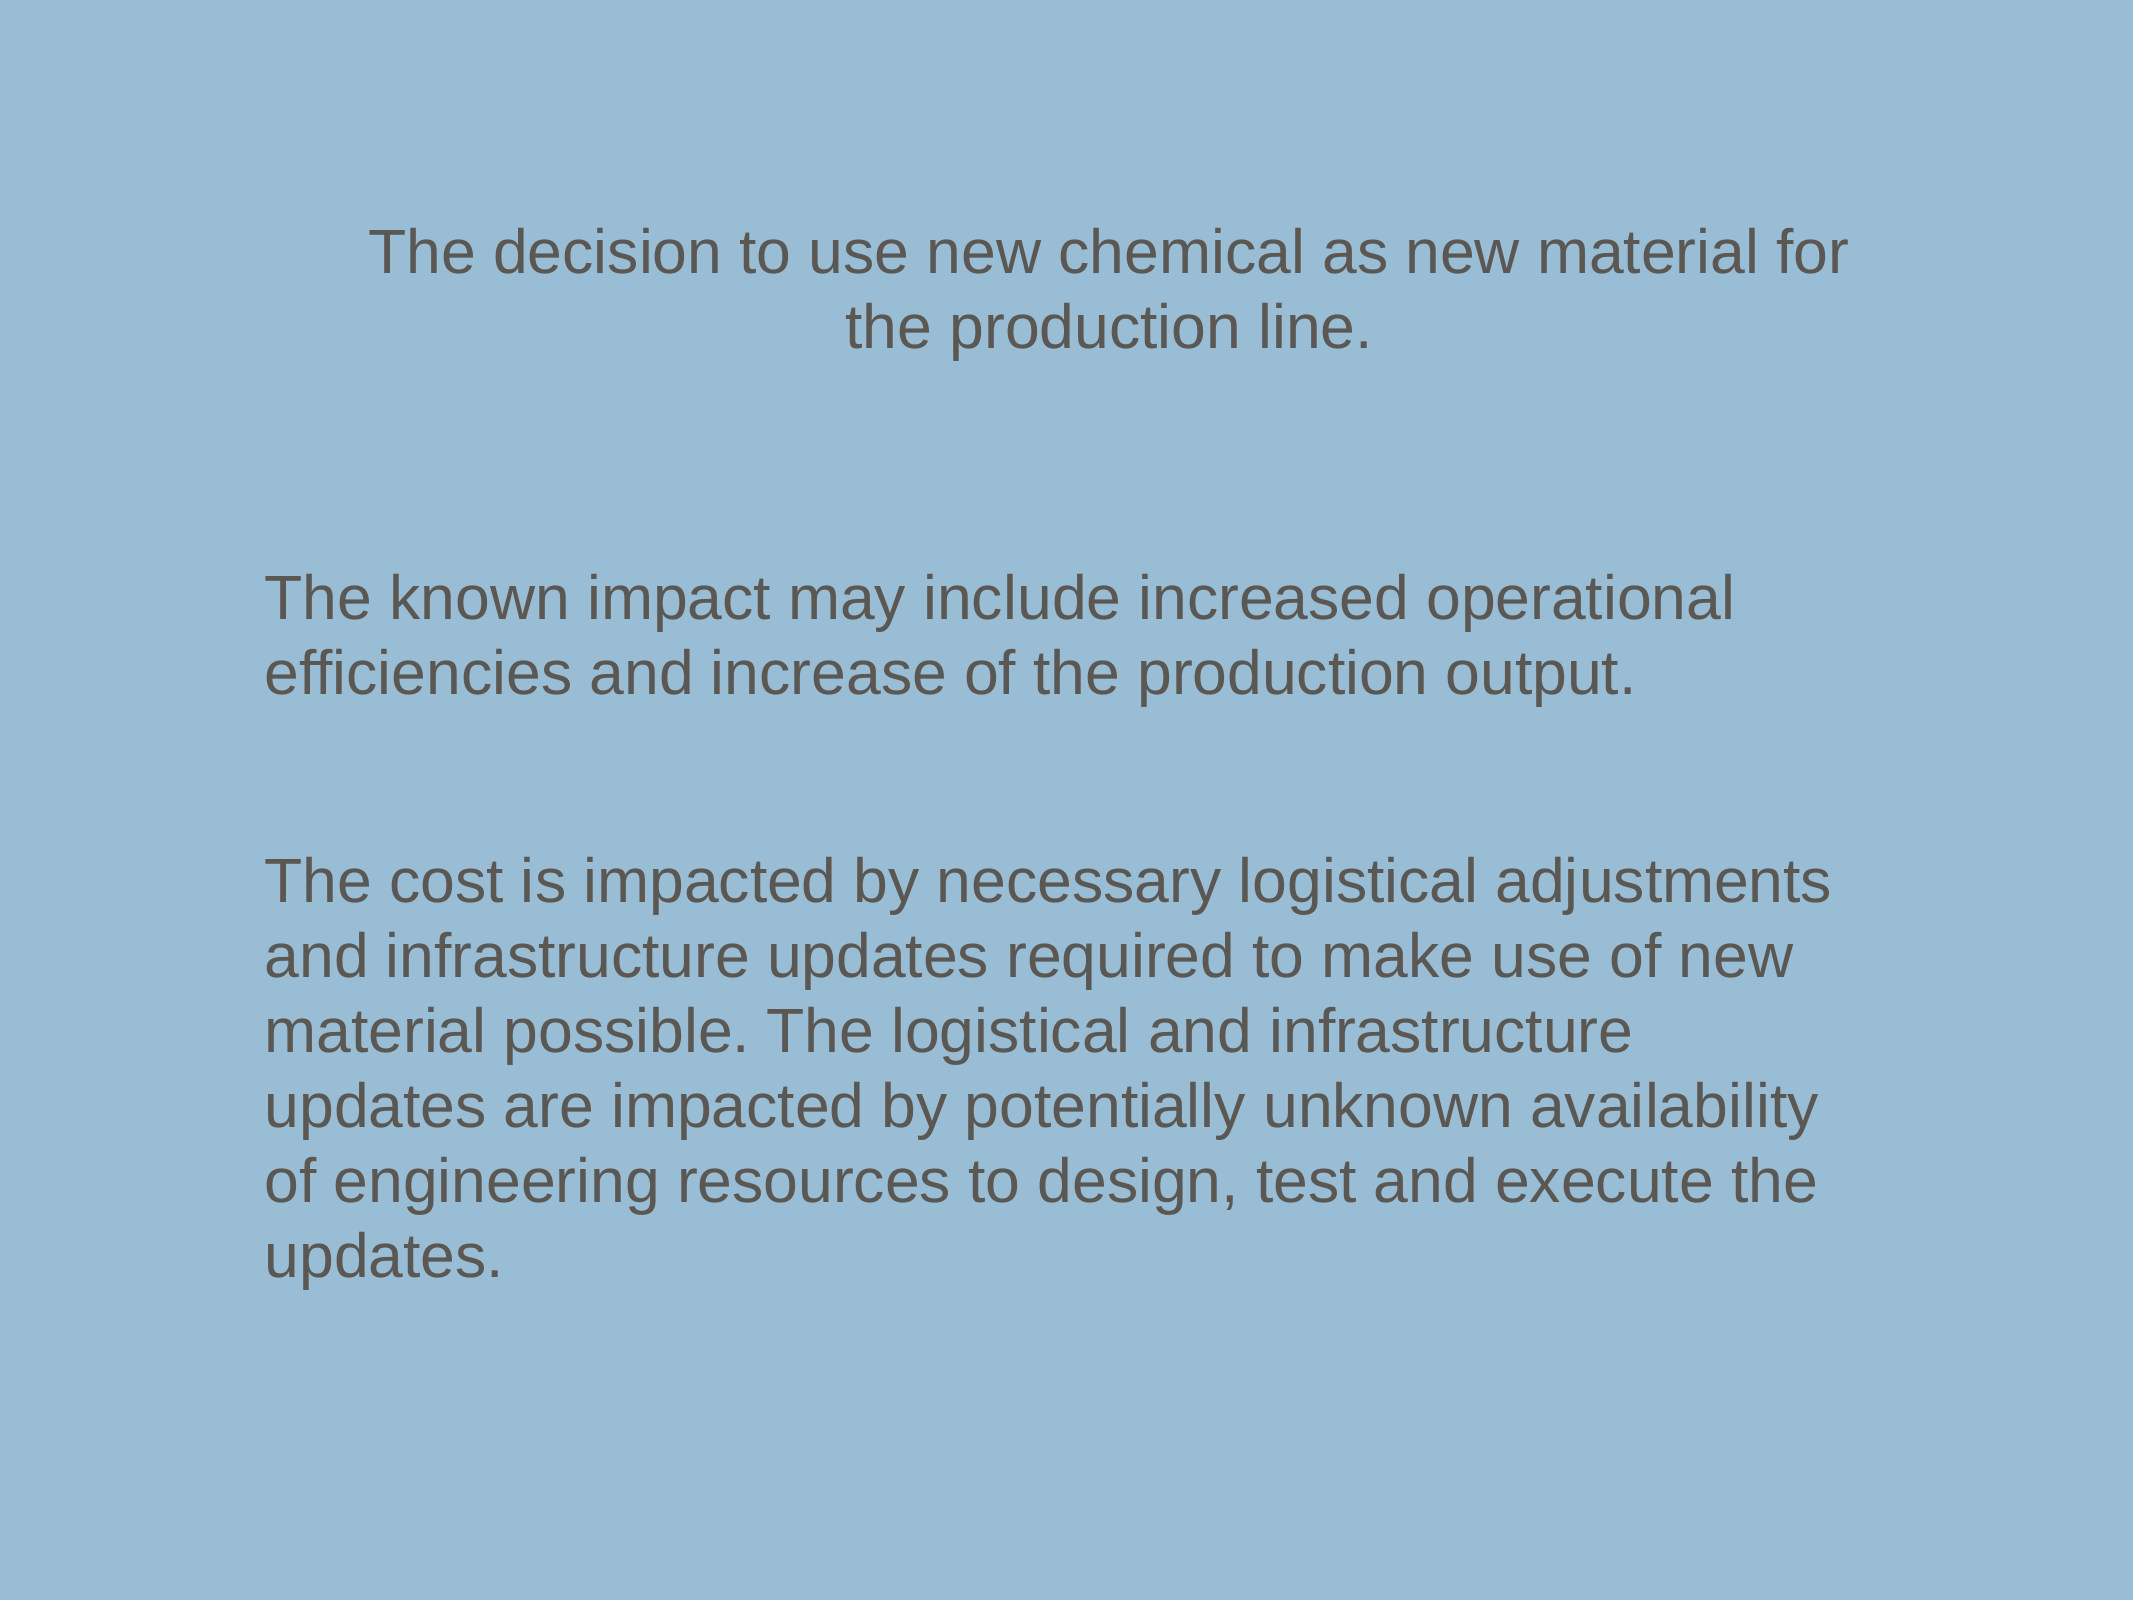

The decision to use new chemical as new material for the production line.
The known impact may include increased operational efficiencies and increase of the production output.
The cost is impacted by necessary logistical adjustments and infrastructure updates required to make use of new material possible. The logistical and infrastructure updates are impacted by potentially unknown availability of engineering resources to design, test and execute the updates.